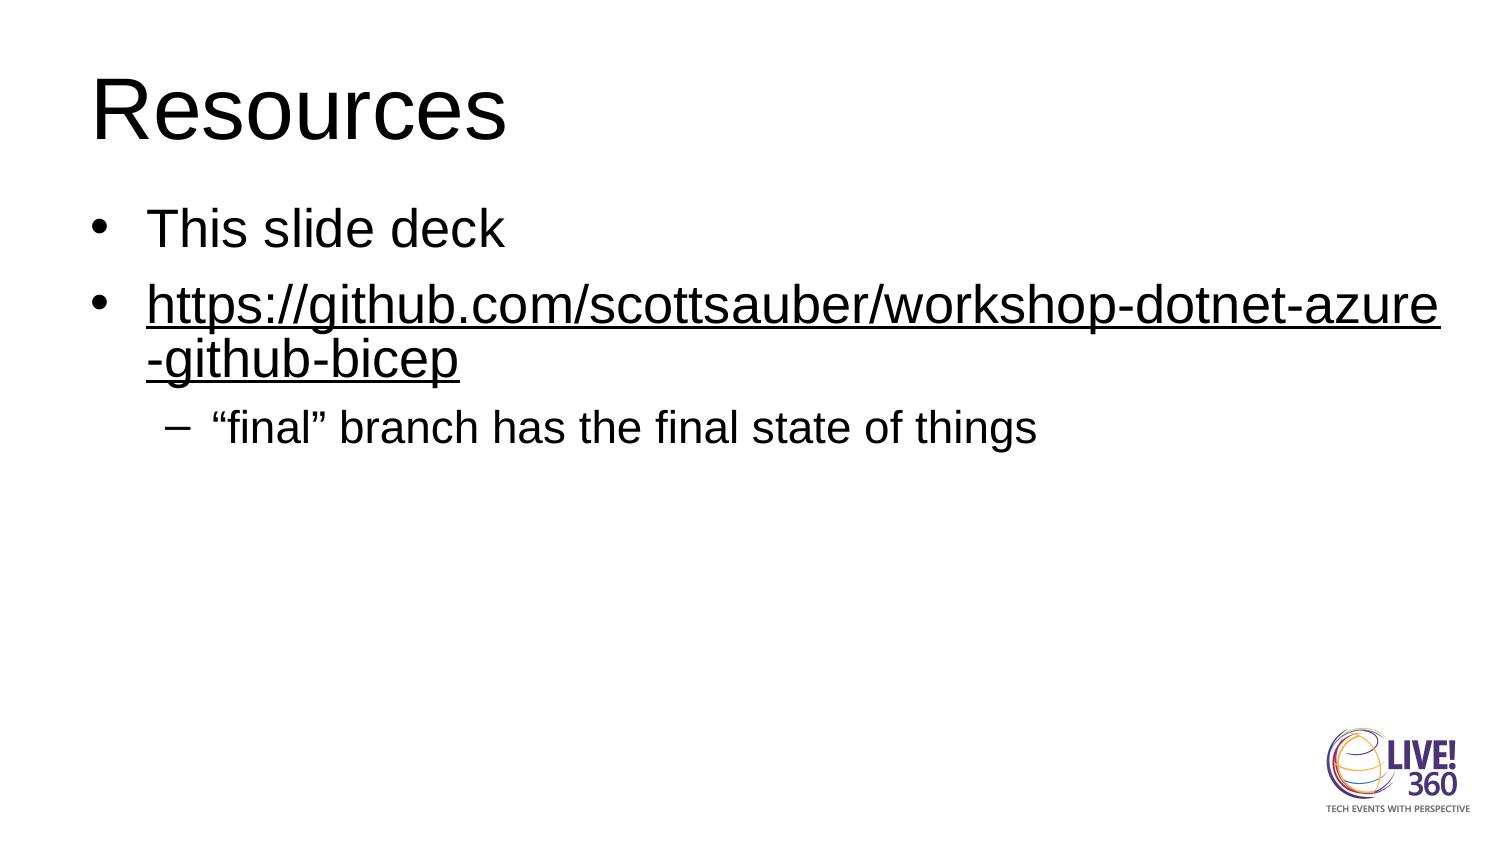

# Resources
This slide deck
https://github.com/scottsauber/workshop-dotnet-azure-github-bicep
“final” branch has the final state of things